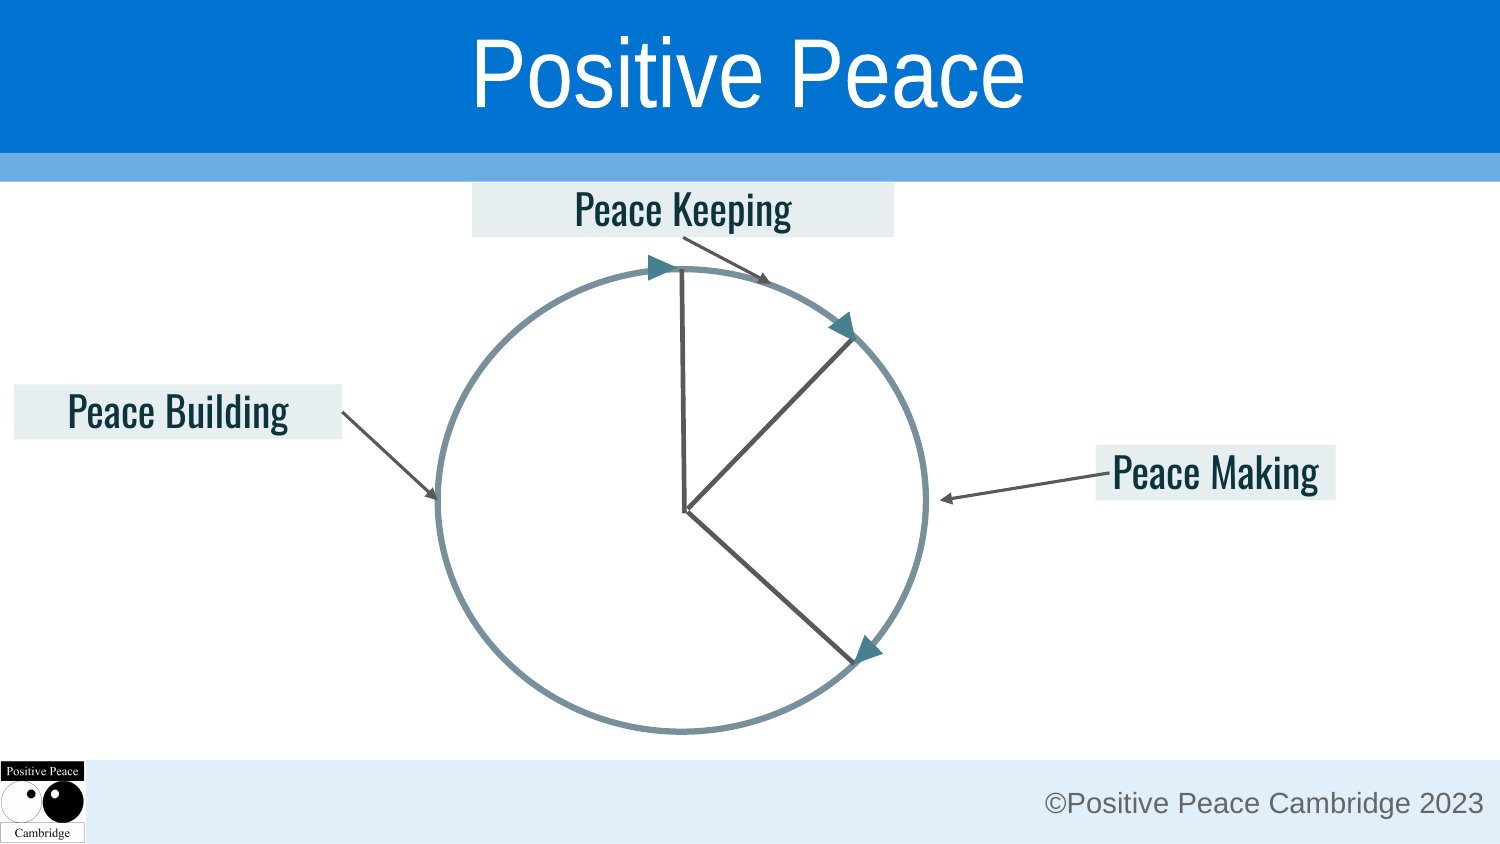

Positive Peace
Peace Keeping

Peace Building
Peace Making